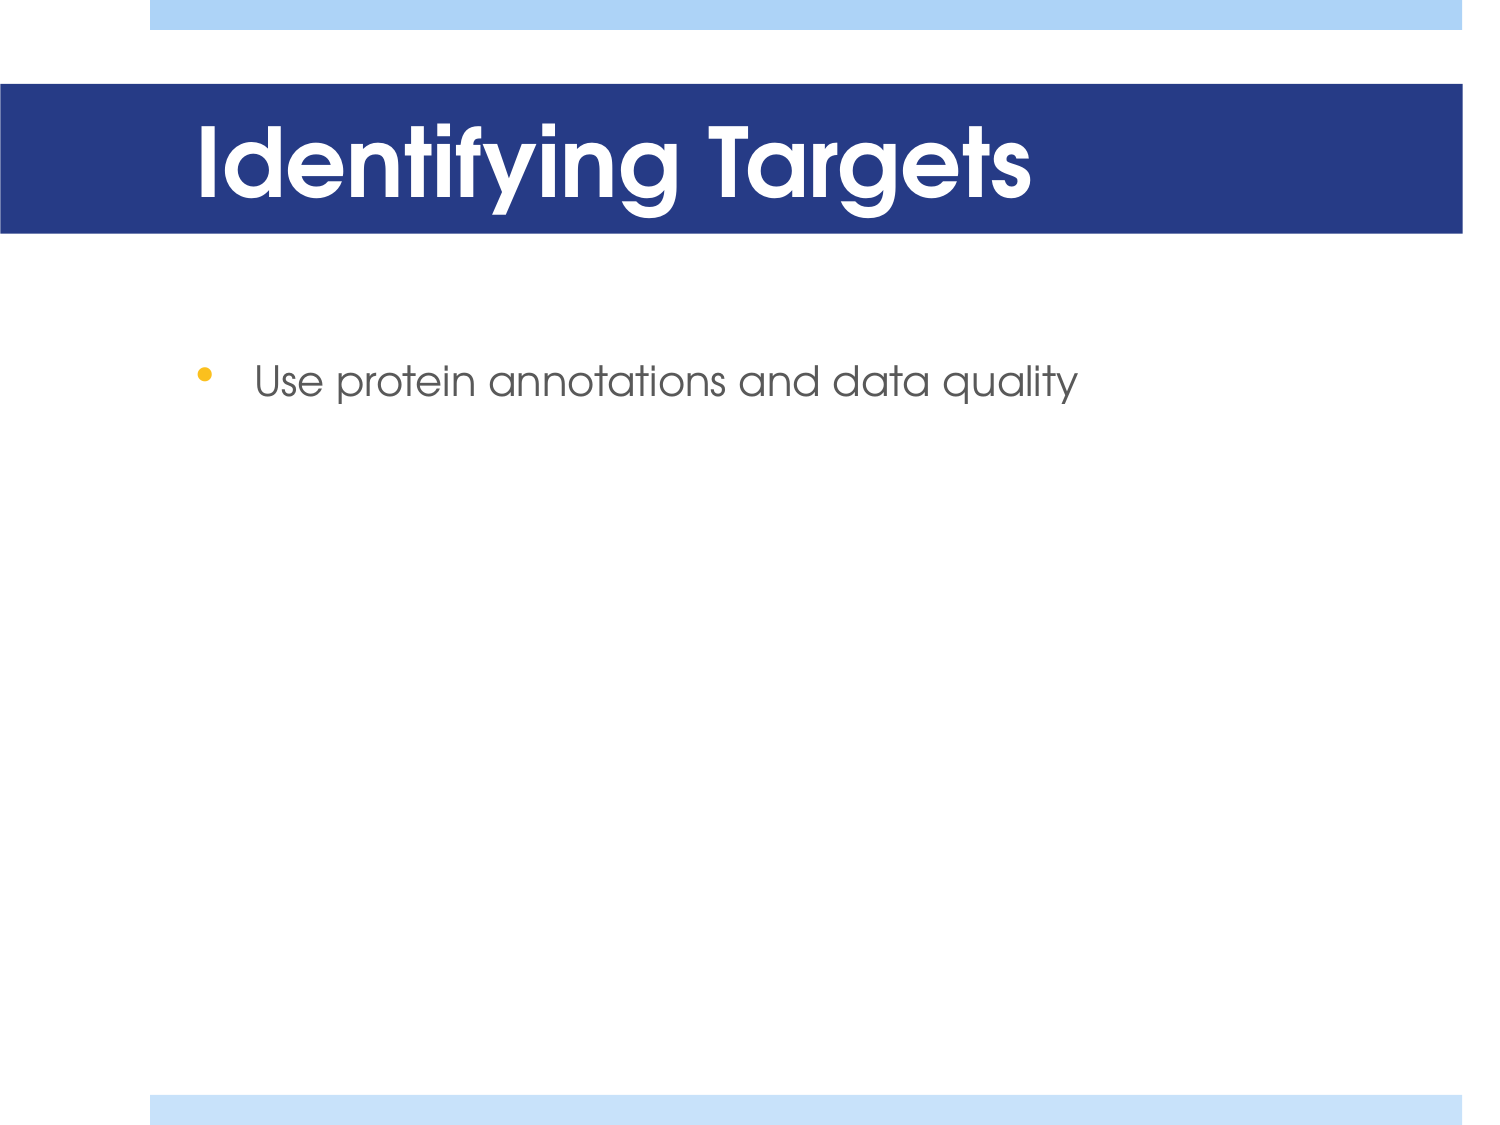

# Identifying Targets
Use protein annotations and data quality